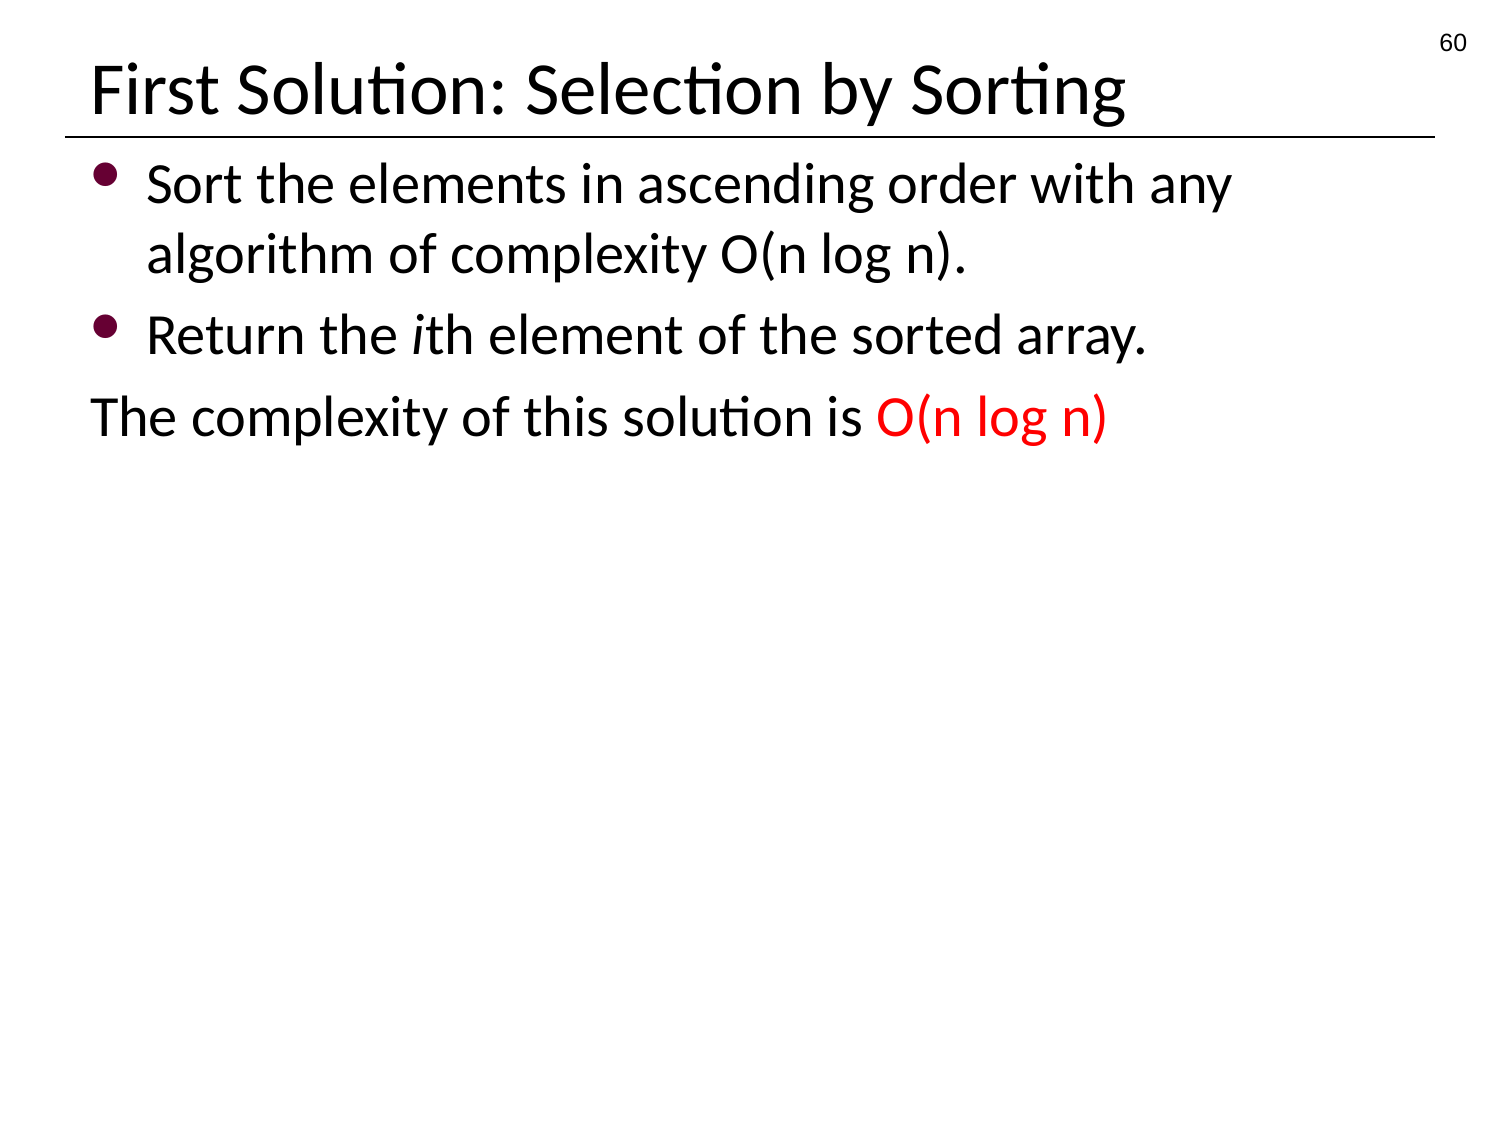

60
# First Solution: Selection by Sorting
Sort the elements in ascending order with any algorithm of complexity O(n log n).
Return the ith element of the sorted array.
The complexity of this solution is O(n log n)